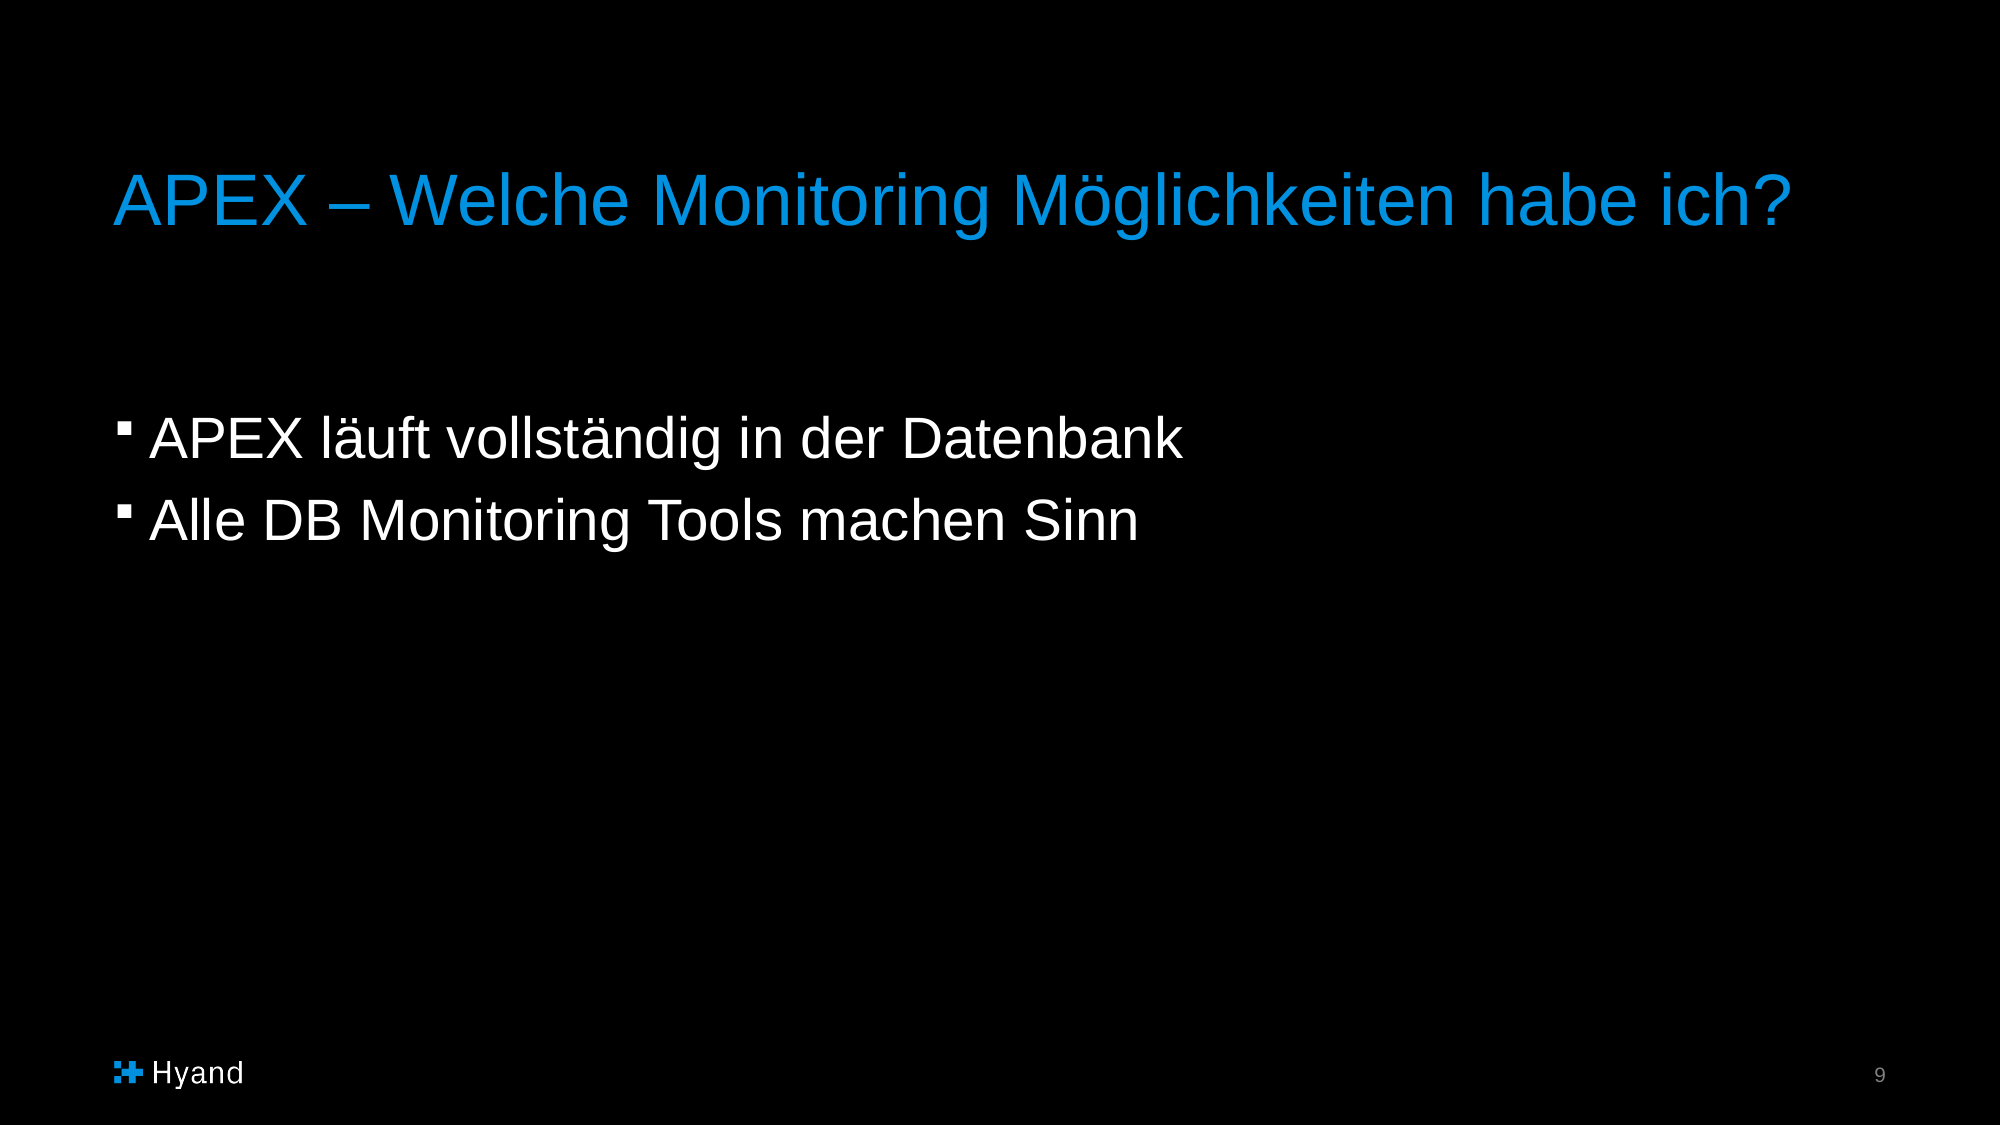

# APEX – Welche Monitoring Möglichkeiten habe ich?
APEX läuft vollständig in der Datenbank
Alle DB Monitoring Tools machen Sinn
9